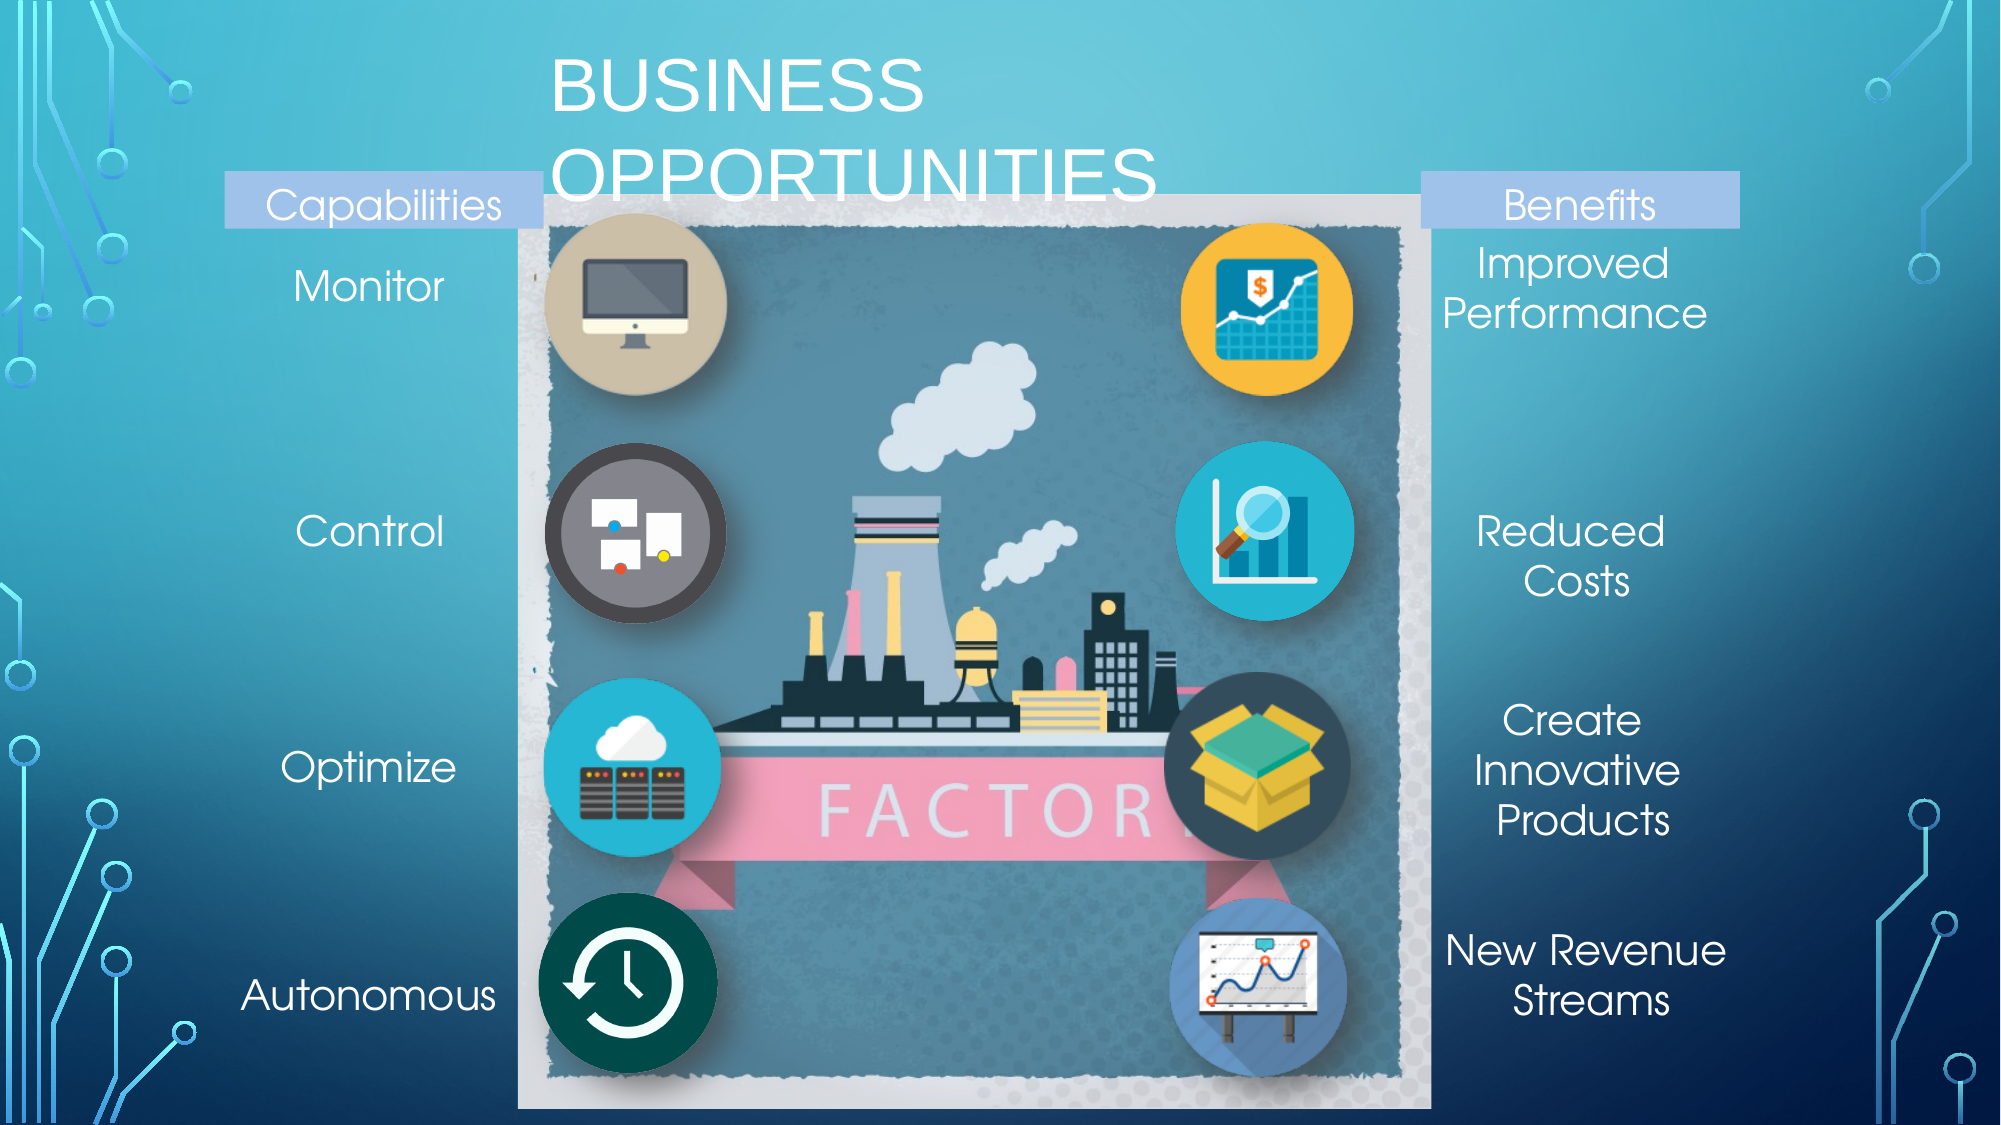

# BUSINESS OPPORTUNITIES
Capabilities
Benefits

Improved  Performance
Monitor

Control
Reduced  Costs

Create  Innovative  Products

New Revenue  Streams

Optimize

Autonomous